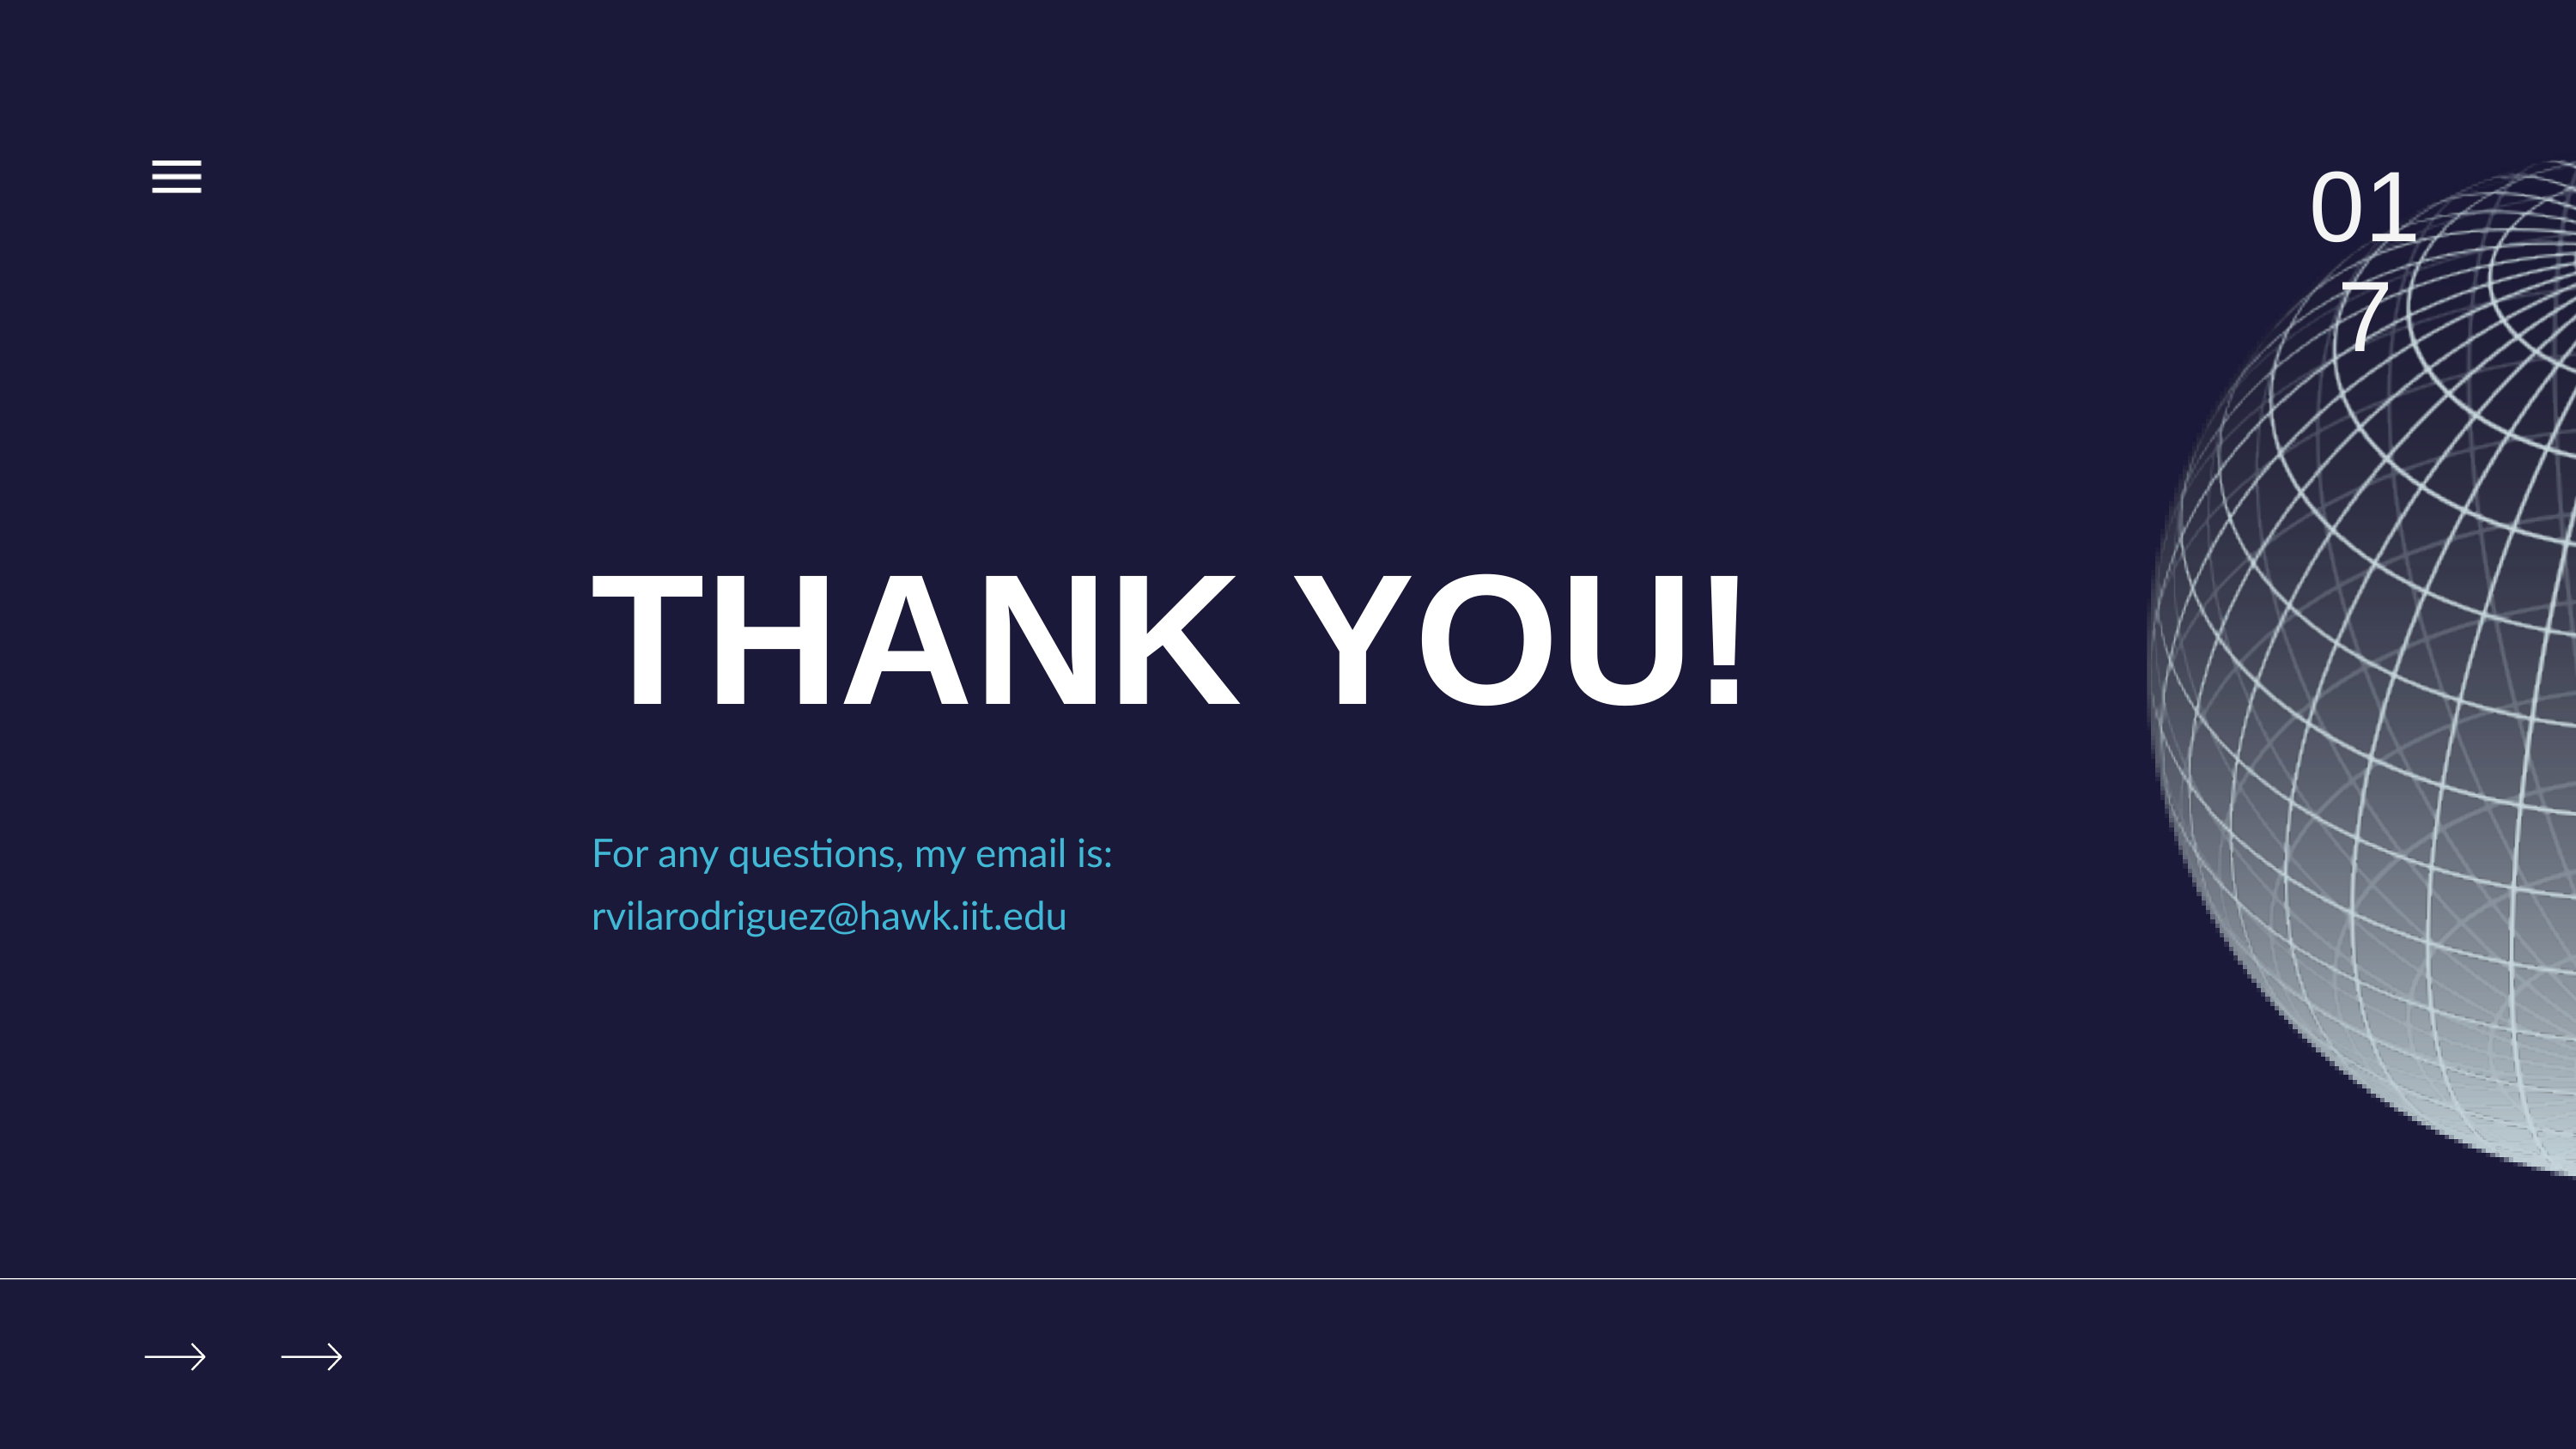

017
THANK YOU!
For any questions, my email is: rvilarodriguez@hawk.iit.edu